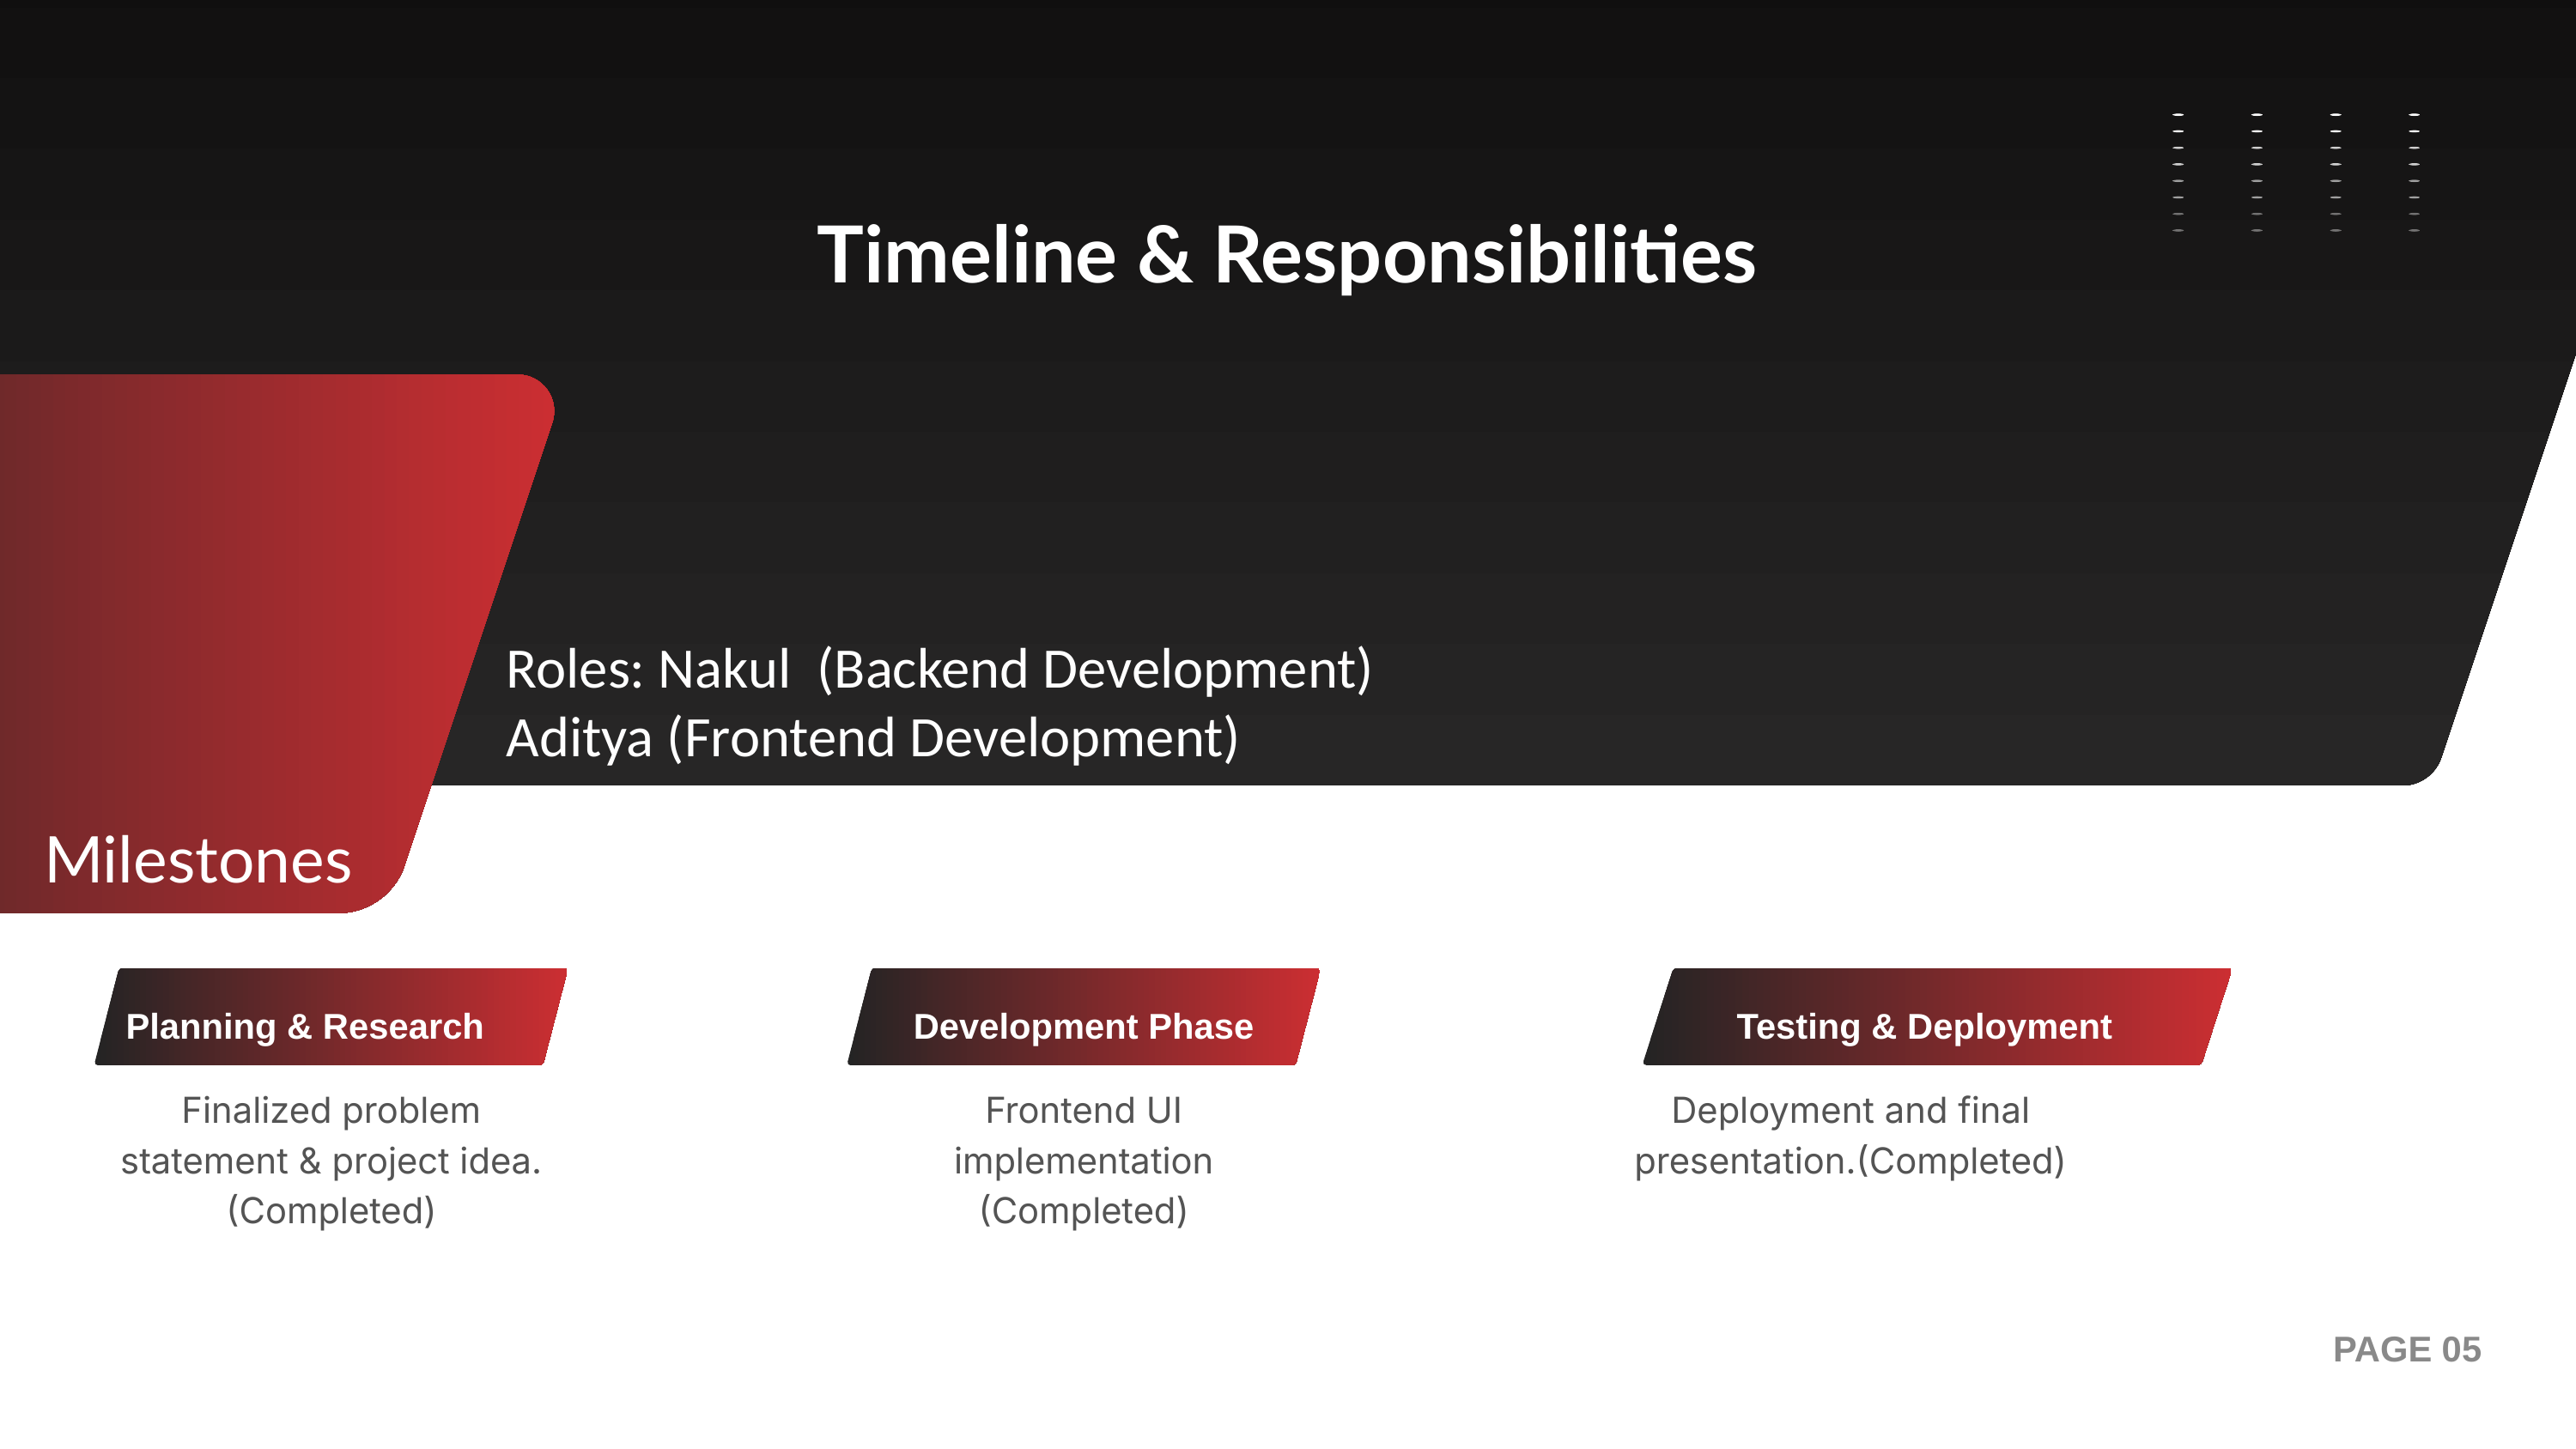

Timeline & Responsibilities

Roles: Nakul  (Backend Development)
Aditya (Frontend Development)
Milestones

Planning & Research
Development Phase
Testing & Deployment
Finalized problem statement & project idea.
(Completed)
Frontend UI implementation (Completed)
Deployment and final presentation.(Completed)
PAGE 05